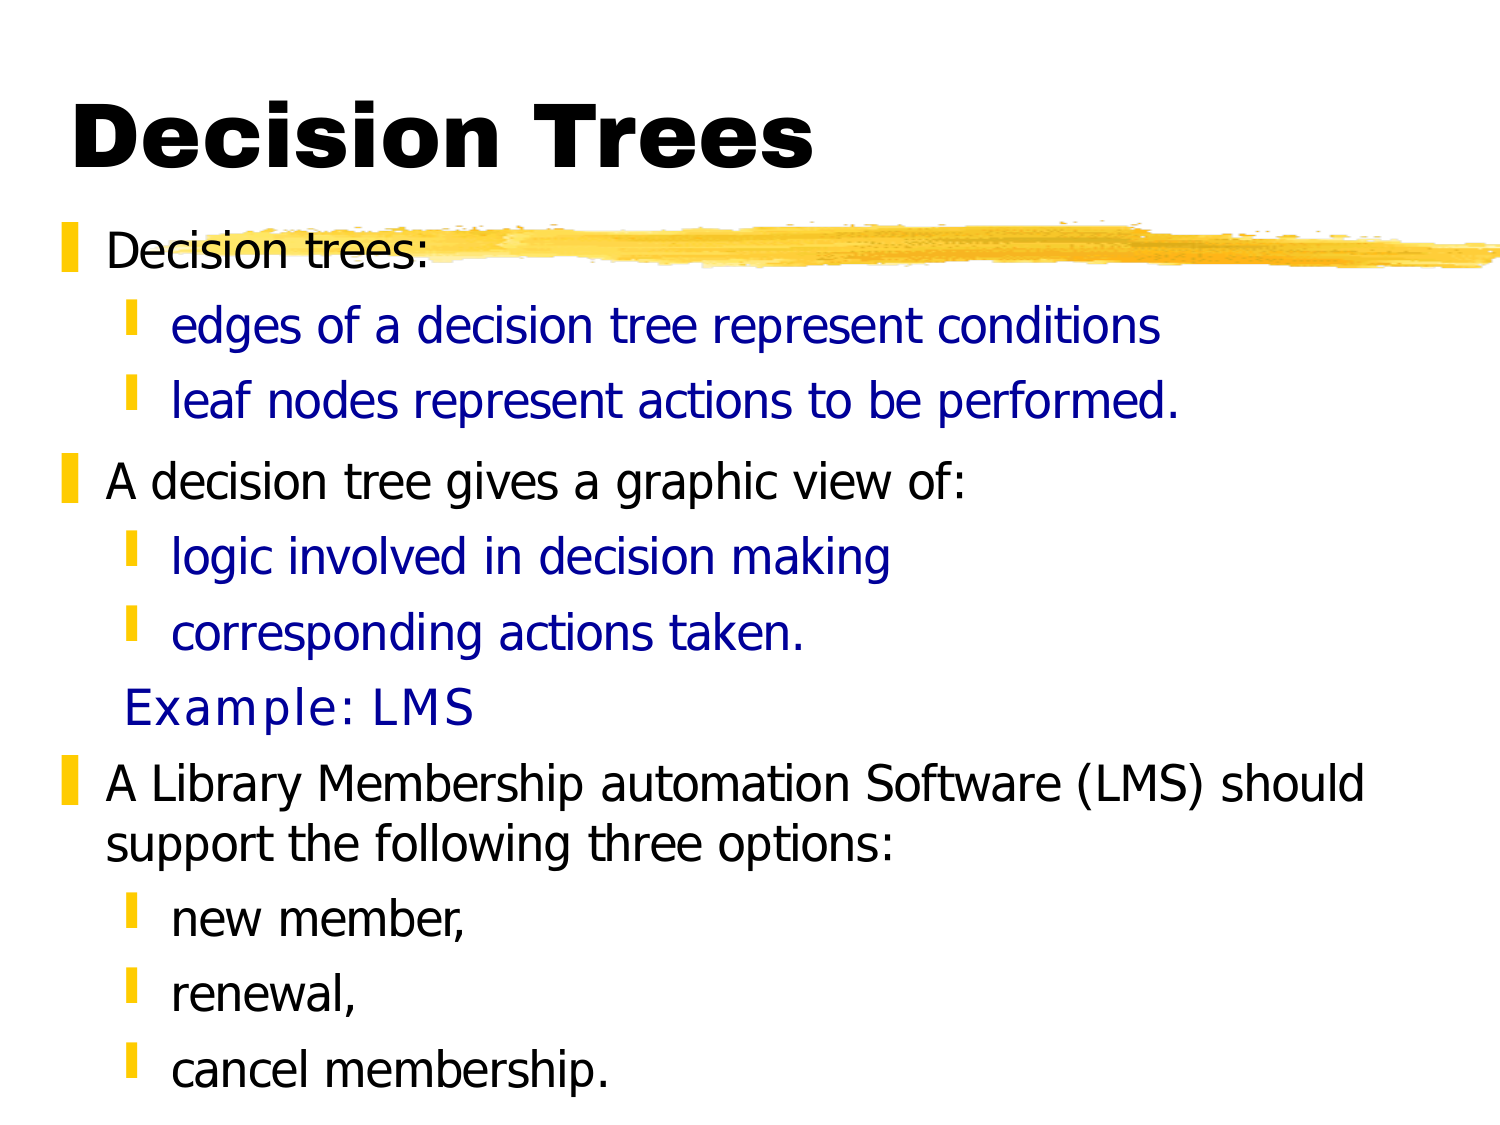

# Decision Trees
Decision trees:
edges of a decision tree represent conditions
leaf nodes represent actions to be performed.
A decision tree gives a graphic view of:
logic involved in decision making
corresponding actions taken.
Example: LMS
A Library Membership automation Software (LMS) should support the following three options:
new member,
renewal,
cancel membership.

43